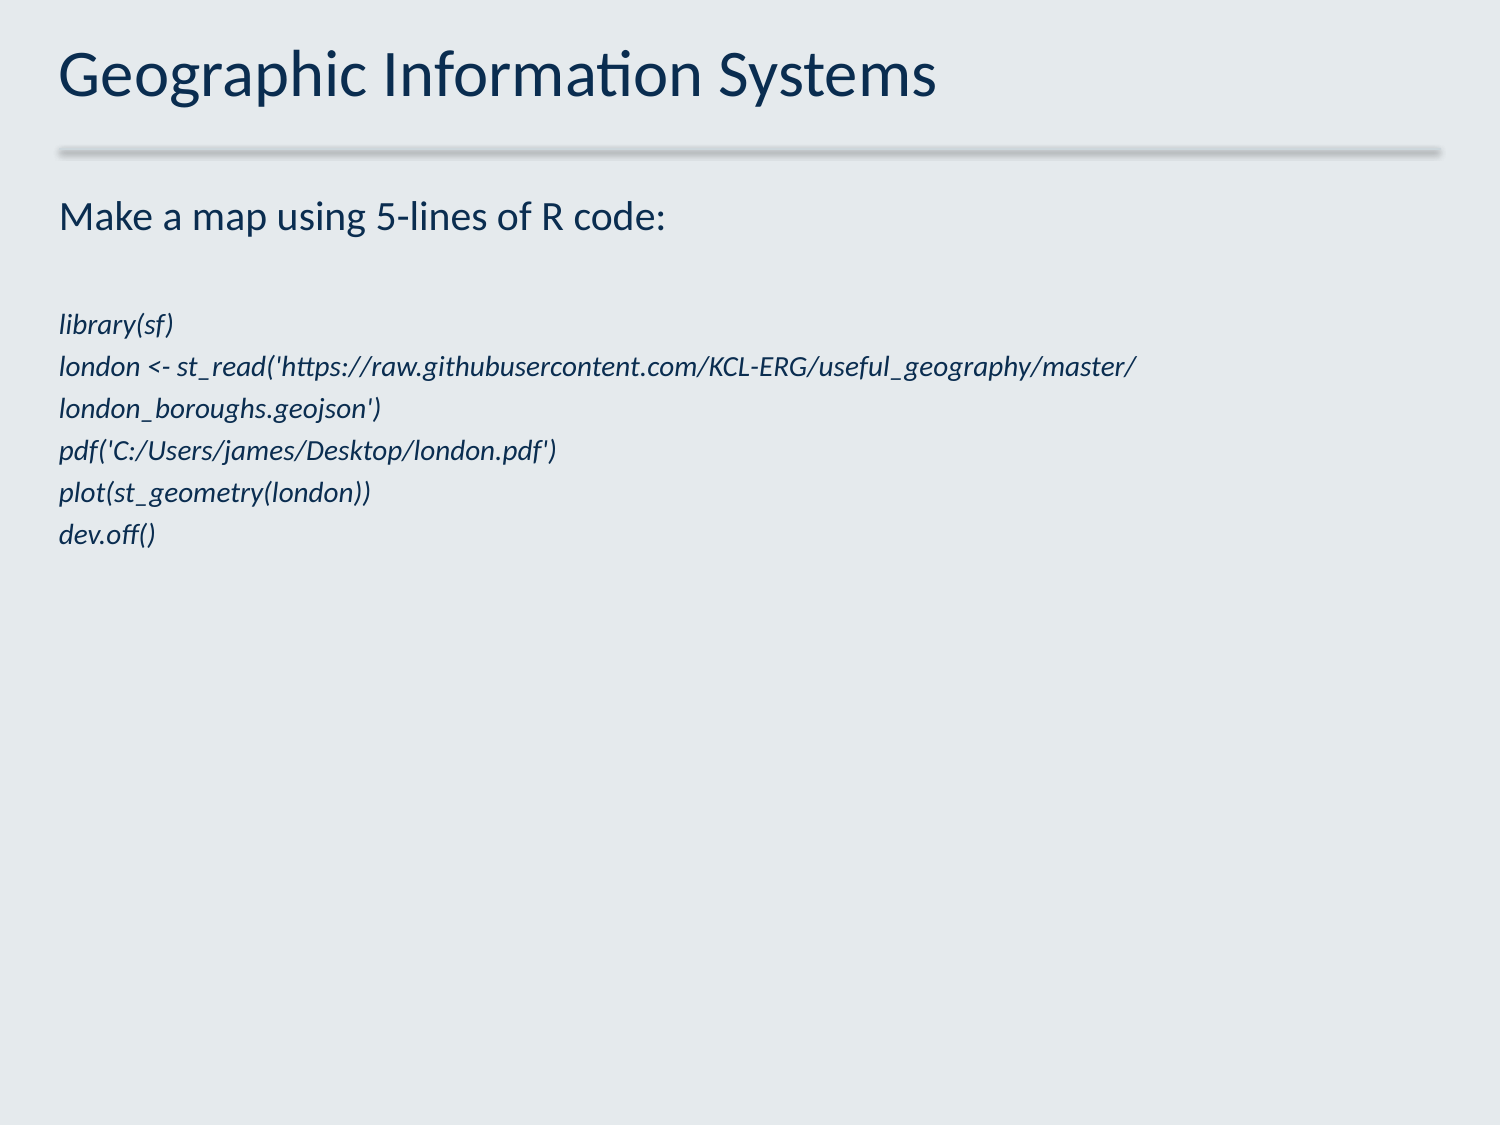

# Geographic Information Systems
Make a map using 5-lines of R code:

library(sf)
london <- st_read('https://raw.githubusercontent.com/KCL-ERG/useful_geography/master/london_boroughs.geojson')
pdf('C:/Users/james/Desktop/london.pdf')
plot(st_geometry(london))
dev.off()